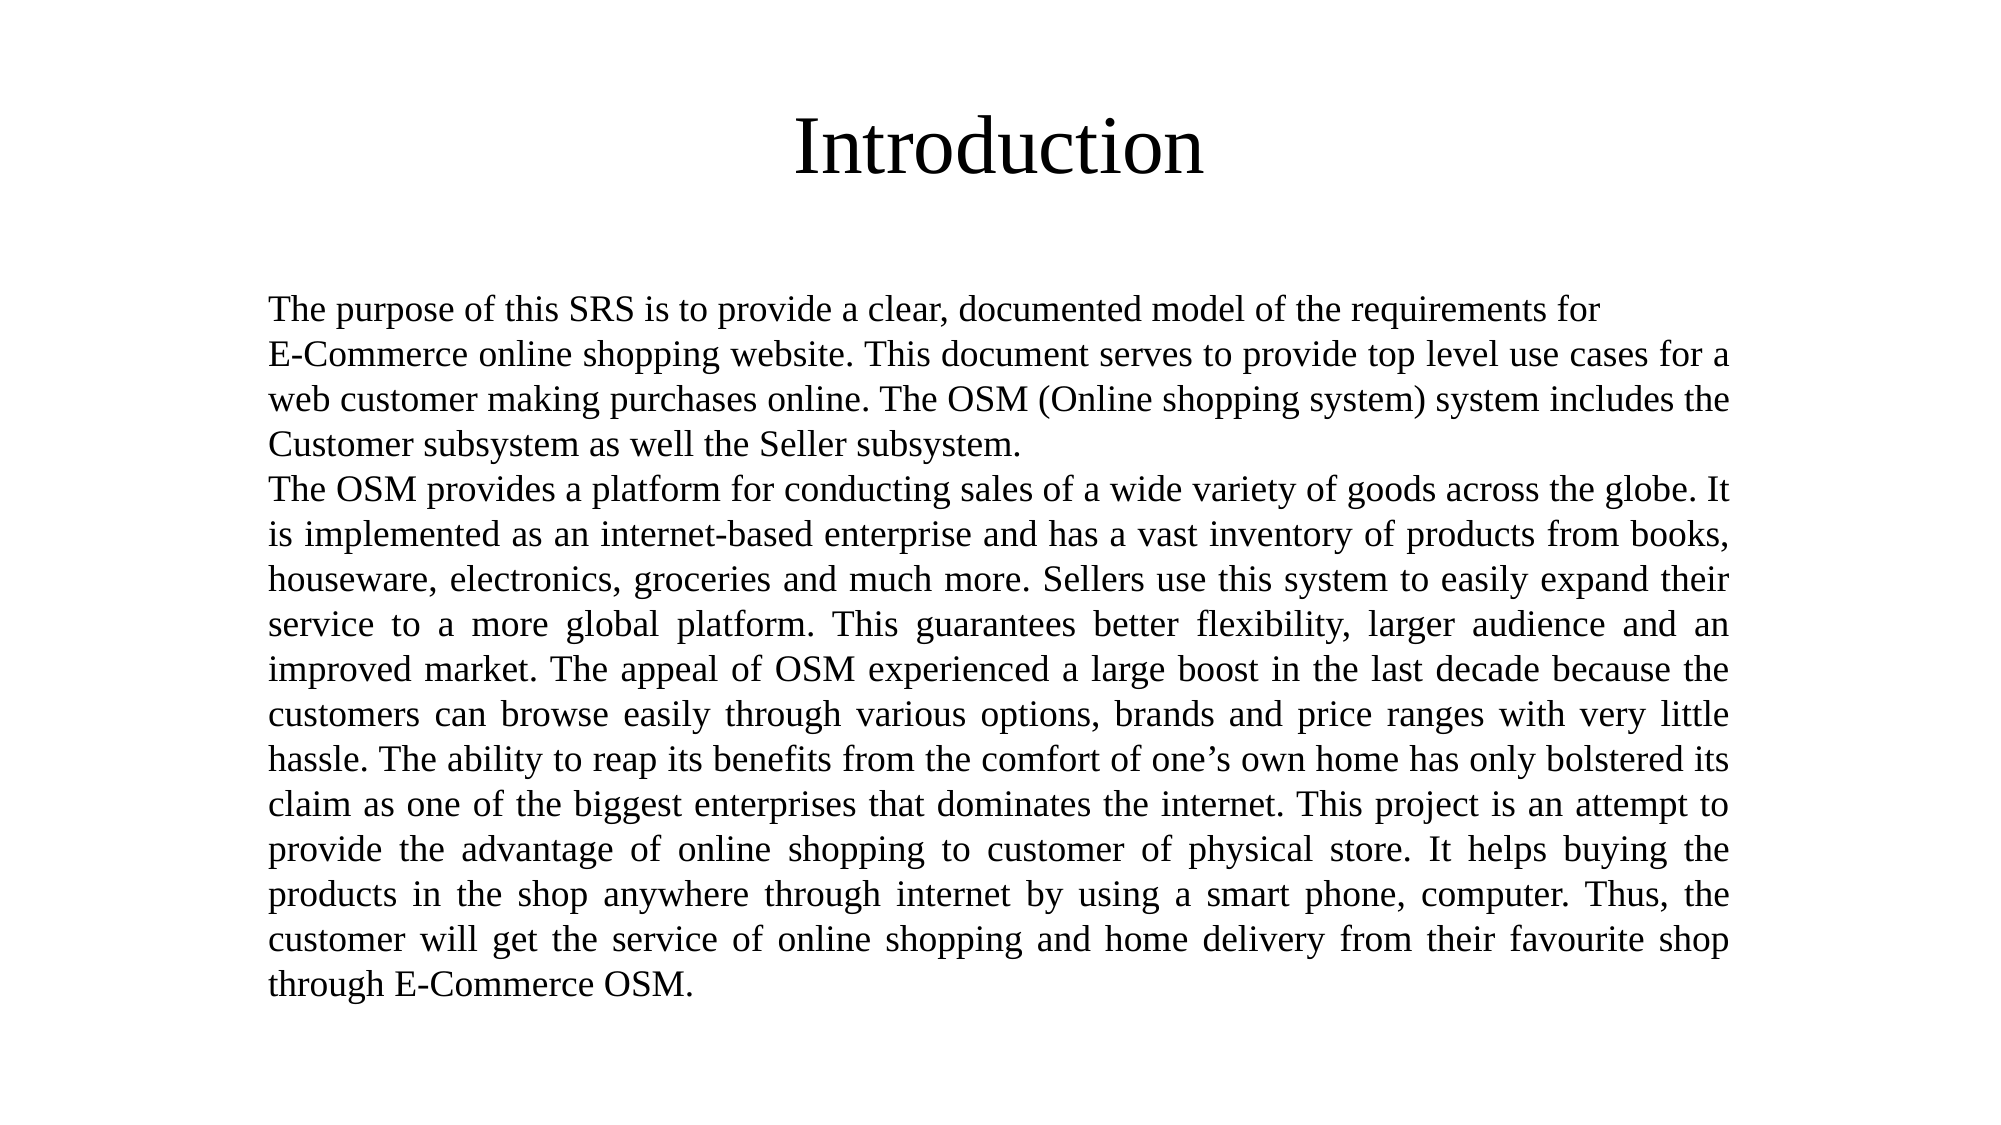

Introduction

The purpose of this SRS is to provide a clear, documented model of the requirements for
E-Commerce online shopping website. This document serves to provide top level use cases for a web customer making purchases online. The OSM (Online shopping system) system includes the Customer subsystem as well the Seller subsystem.
The OSM provides a platform for conducting sales of a wide variety of goods across the globe. It is implemented as an internet-based enterprise and has a vast inventory of products from books, houseware, electronics, groceries and much more. Sellers use this system to easily expand their service to a more global platform. This guarantees better flexibility, larger audience and an improved market. The appeal of OSM experienced a large boost in the last decade because the customers can browse easily through various options, brands and price ranges with very little hassle. The ability to reap its benefits from the comfort of one’s own home has only bolstered its claim as one of the biggest enterprises that dominates the internet. This project is an attempt to provide the advantage of online shopping to customer of physical store. It helps buying the products in the shop anywhere through internet by using a smart phone, computer. Thus, the customer will get the service of online shopping and home delivery from their favourite shop through E-Commerce OSM.